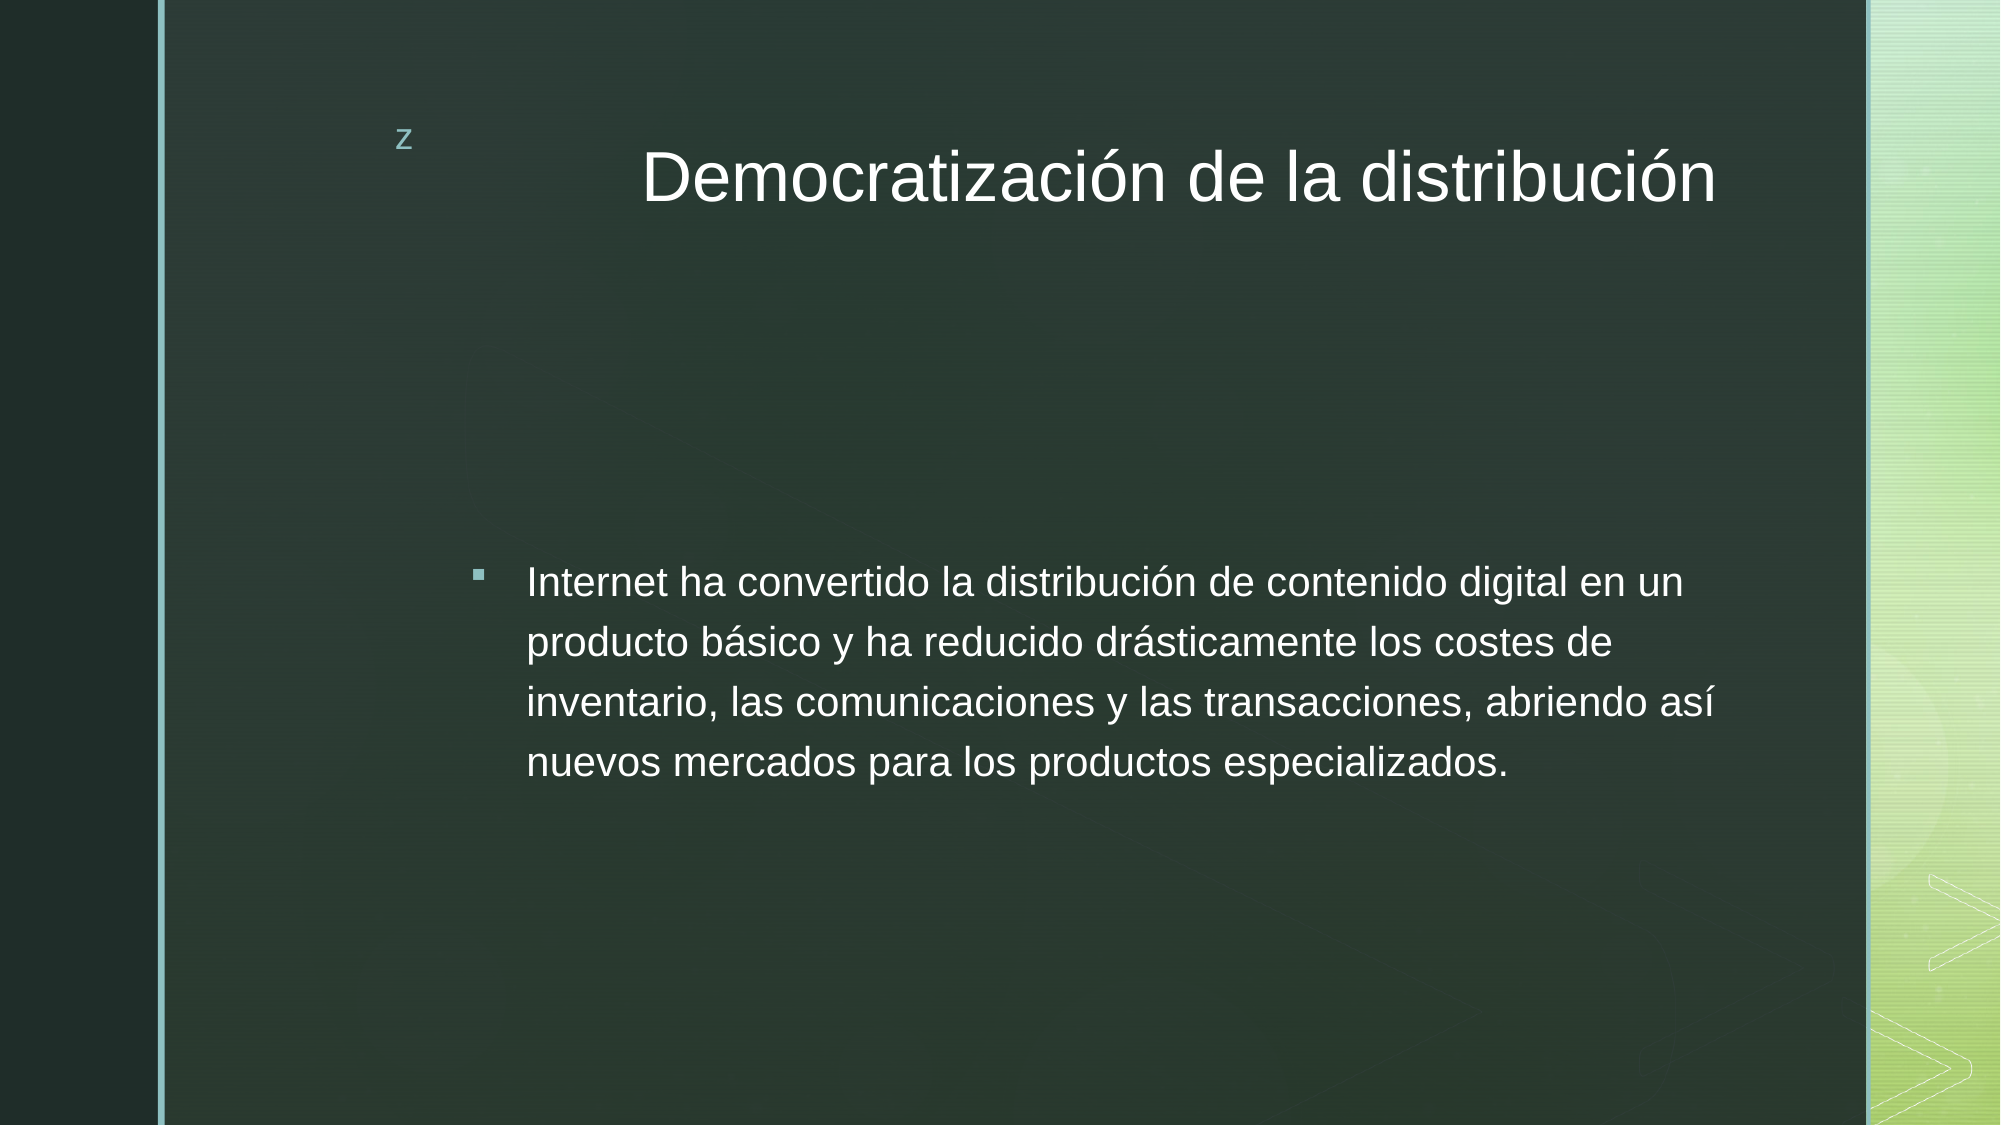

# Democratización de la distribución
Internet ha convertido la distribución de contenido digital en un producto básico y ha reducido drásticamente los costes de inventario, las comunicaciones y las transacciones, abriendo así nuevos mercados para los productos especializados.